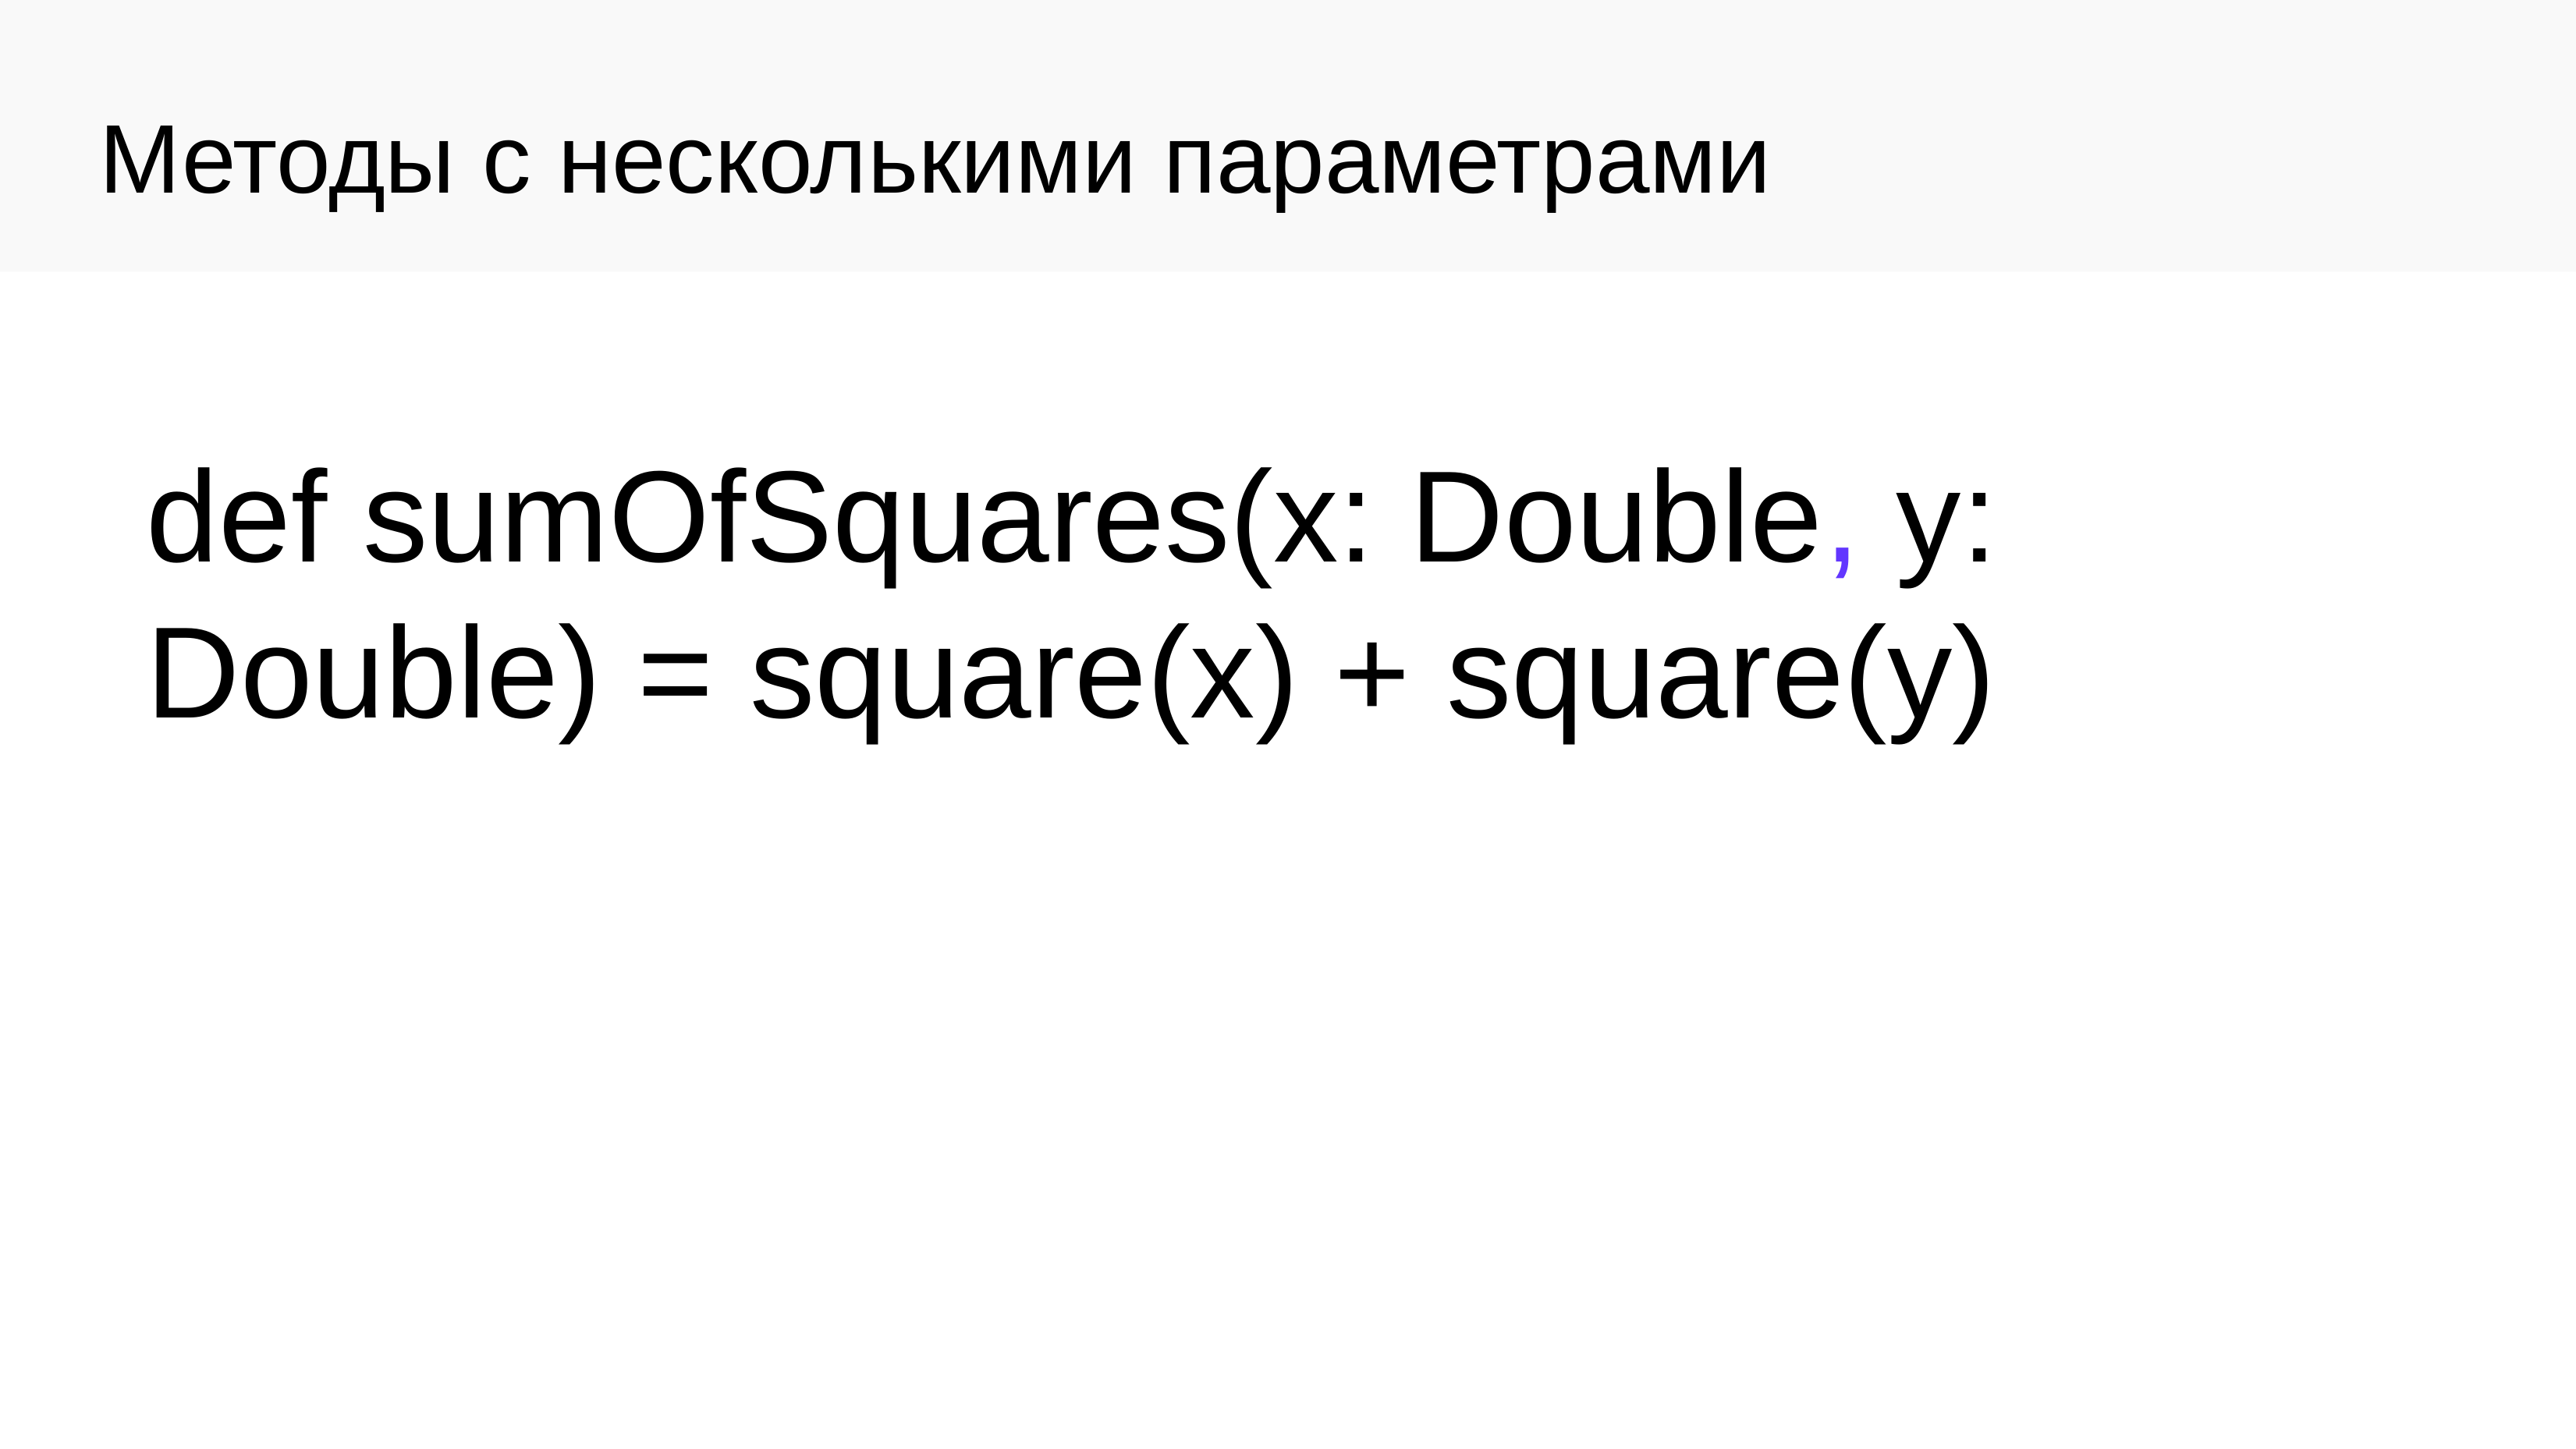

Методы с несколькими параметрами
def sumOfSquares(x: Double, y: Double) = square(x) + square(y)